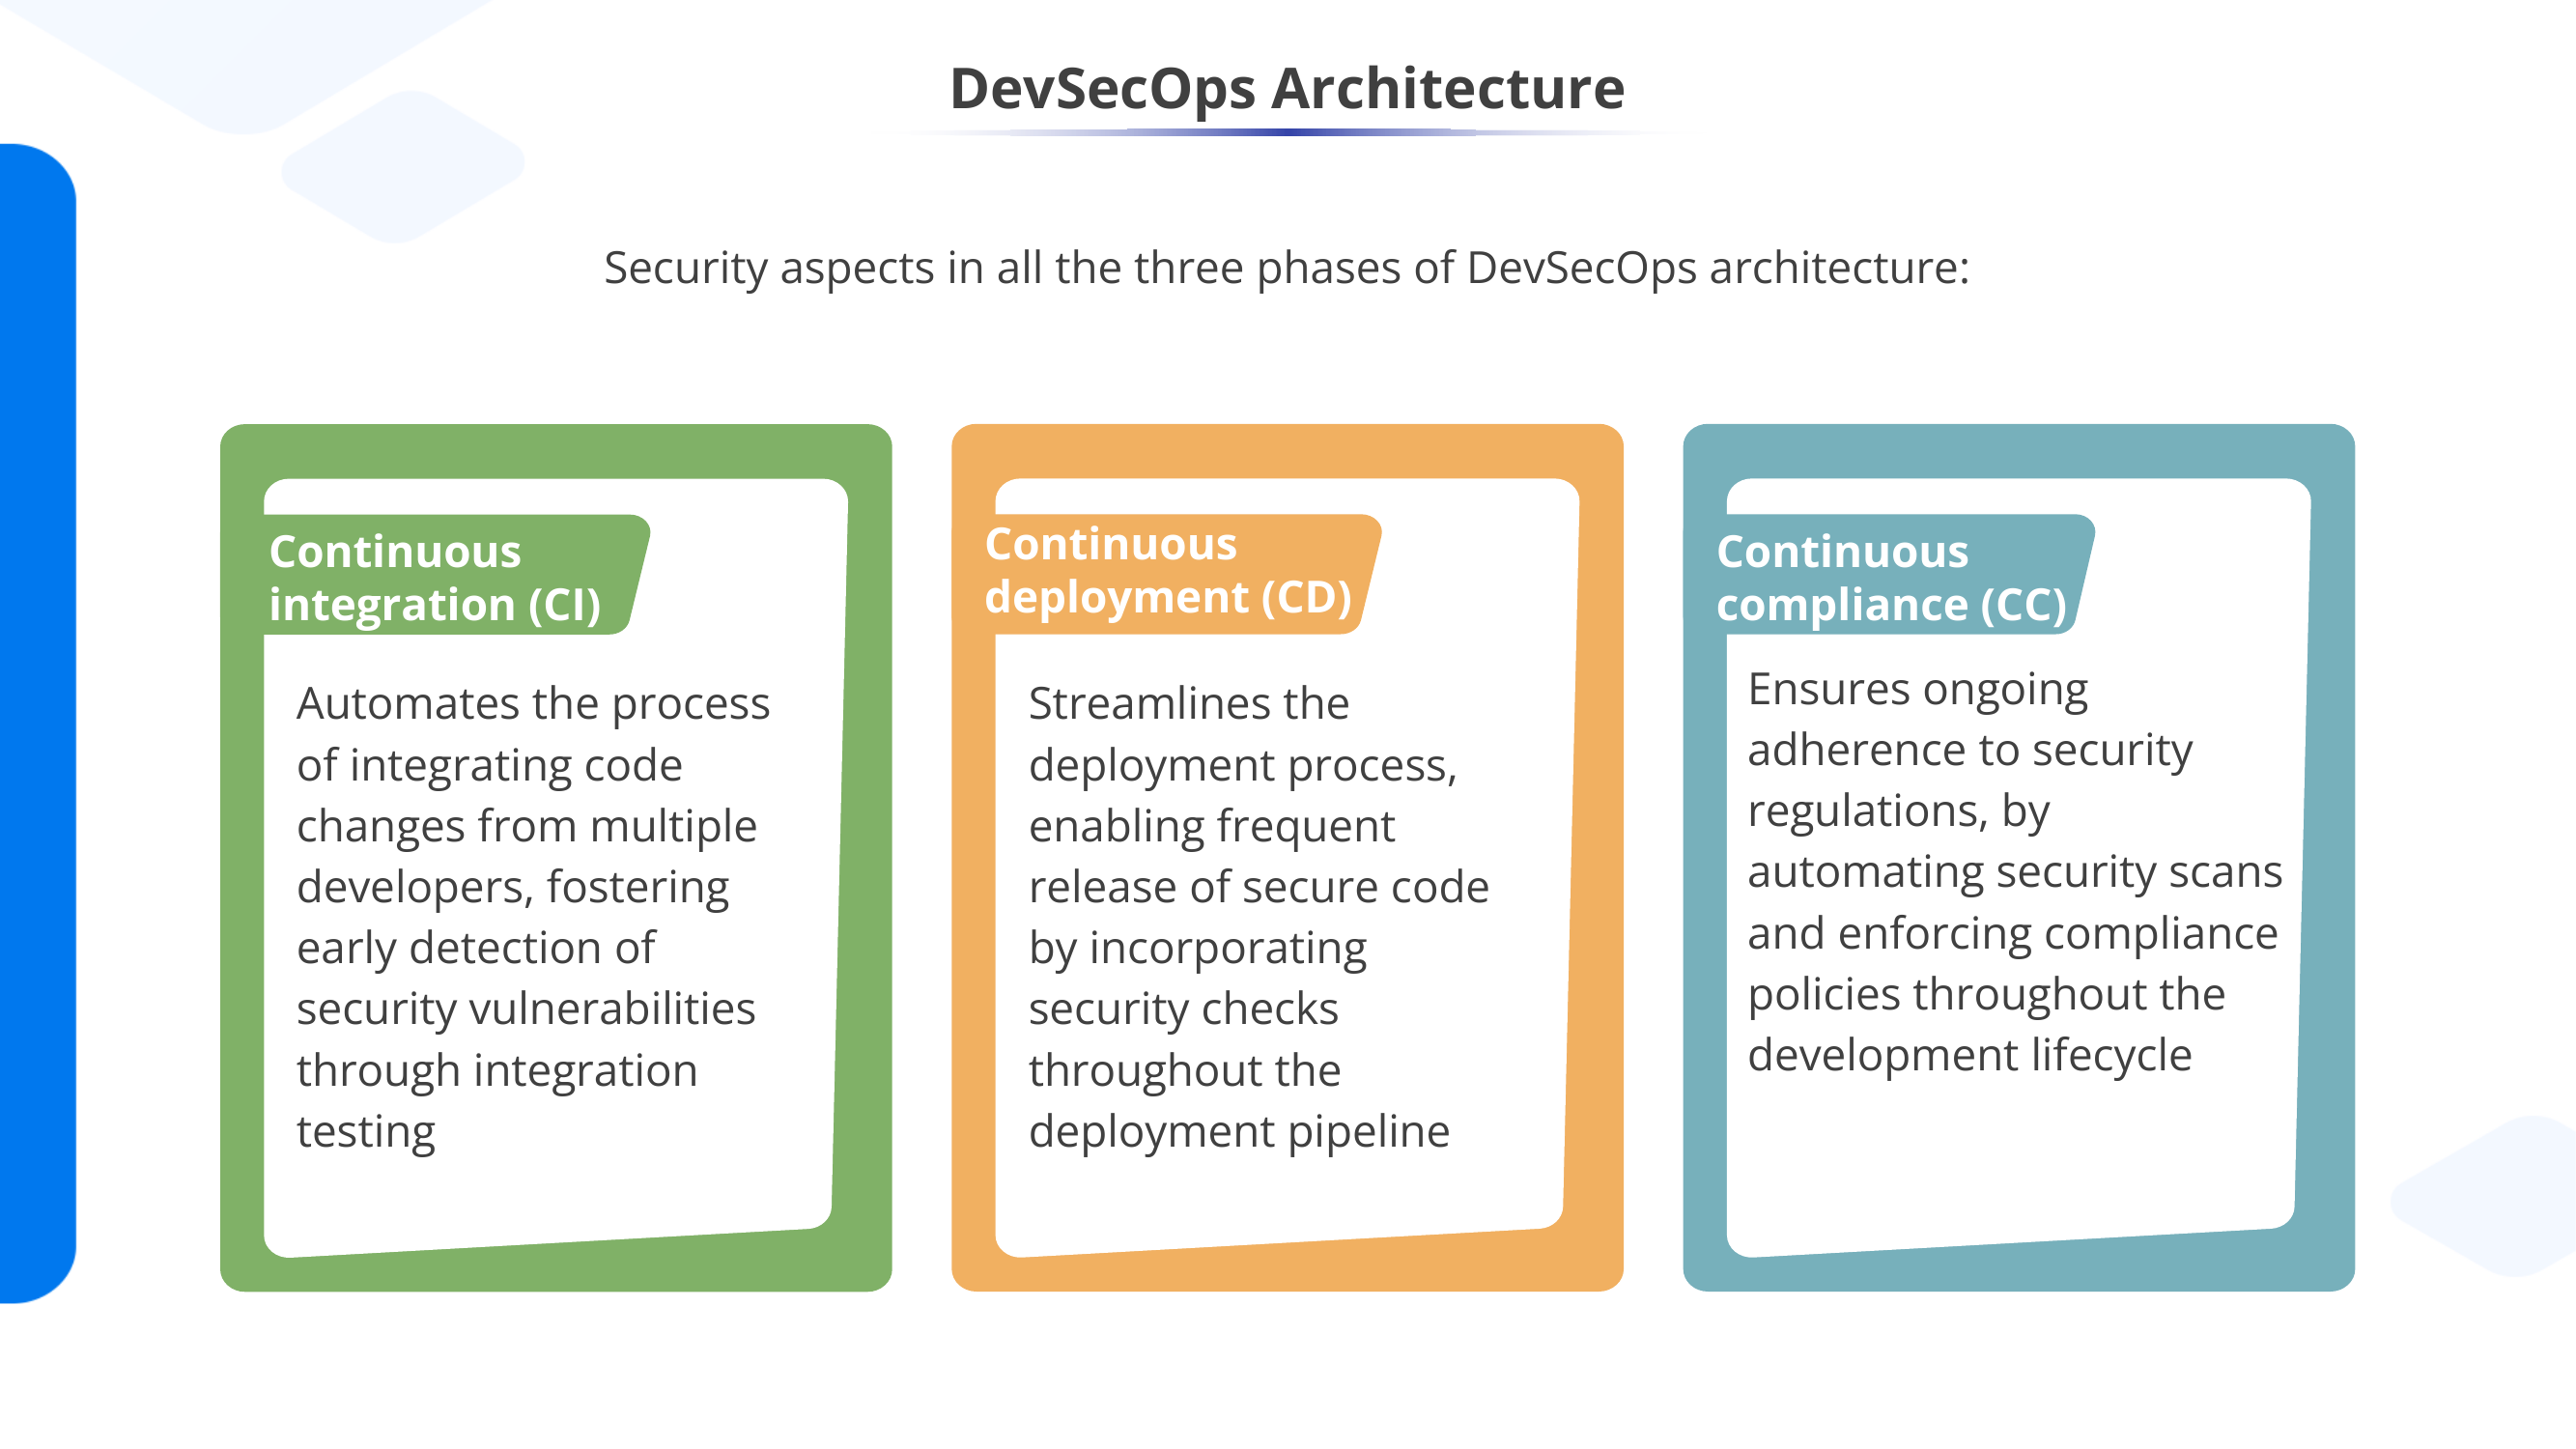

# DevSecOps Architecture

Security aspects in all the three phases of DevSecOps architecture:

Continuous deployment (CD)

Continuous compliance (CC)

Continuous integration (CI)
Ensures ongoing adherence to security regulations, by automating security scans and enforcing compliance policies throughout the development lifecycle
Automates the process of integrating code changes from multiple developers, fostering early detection of security vulnerabilities through integration testing
Streamlines the deployment process, enabling frequent release of secure code by incorporating security checks throughout the deployment pipeline